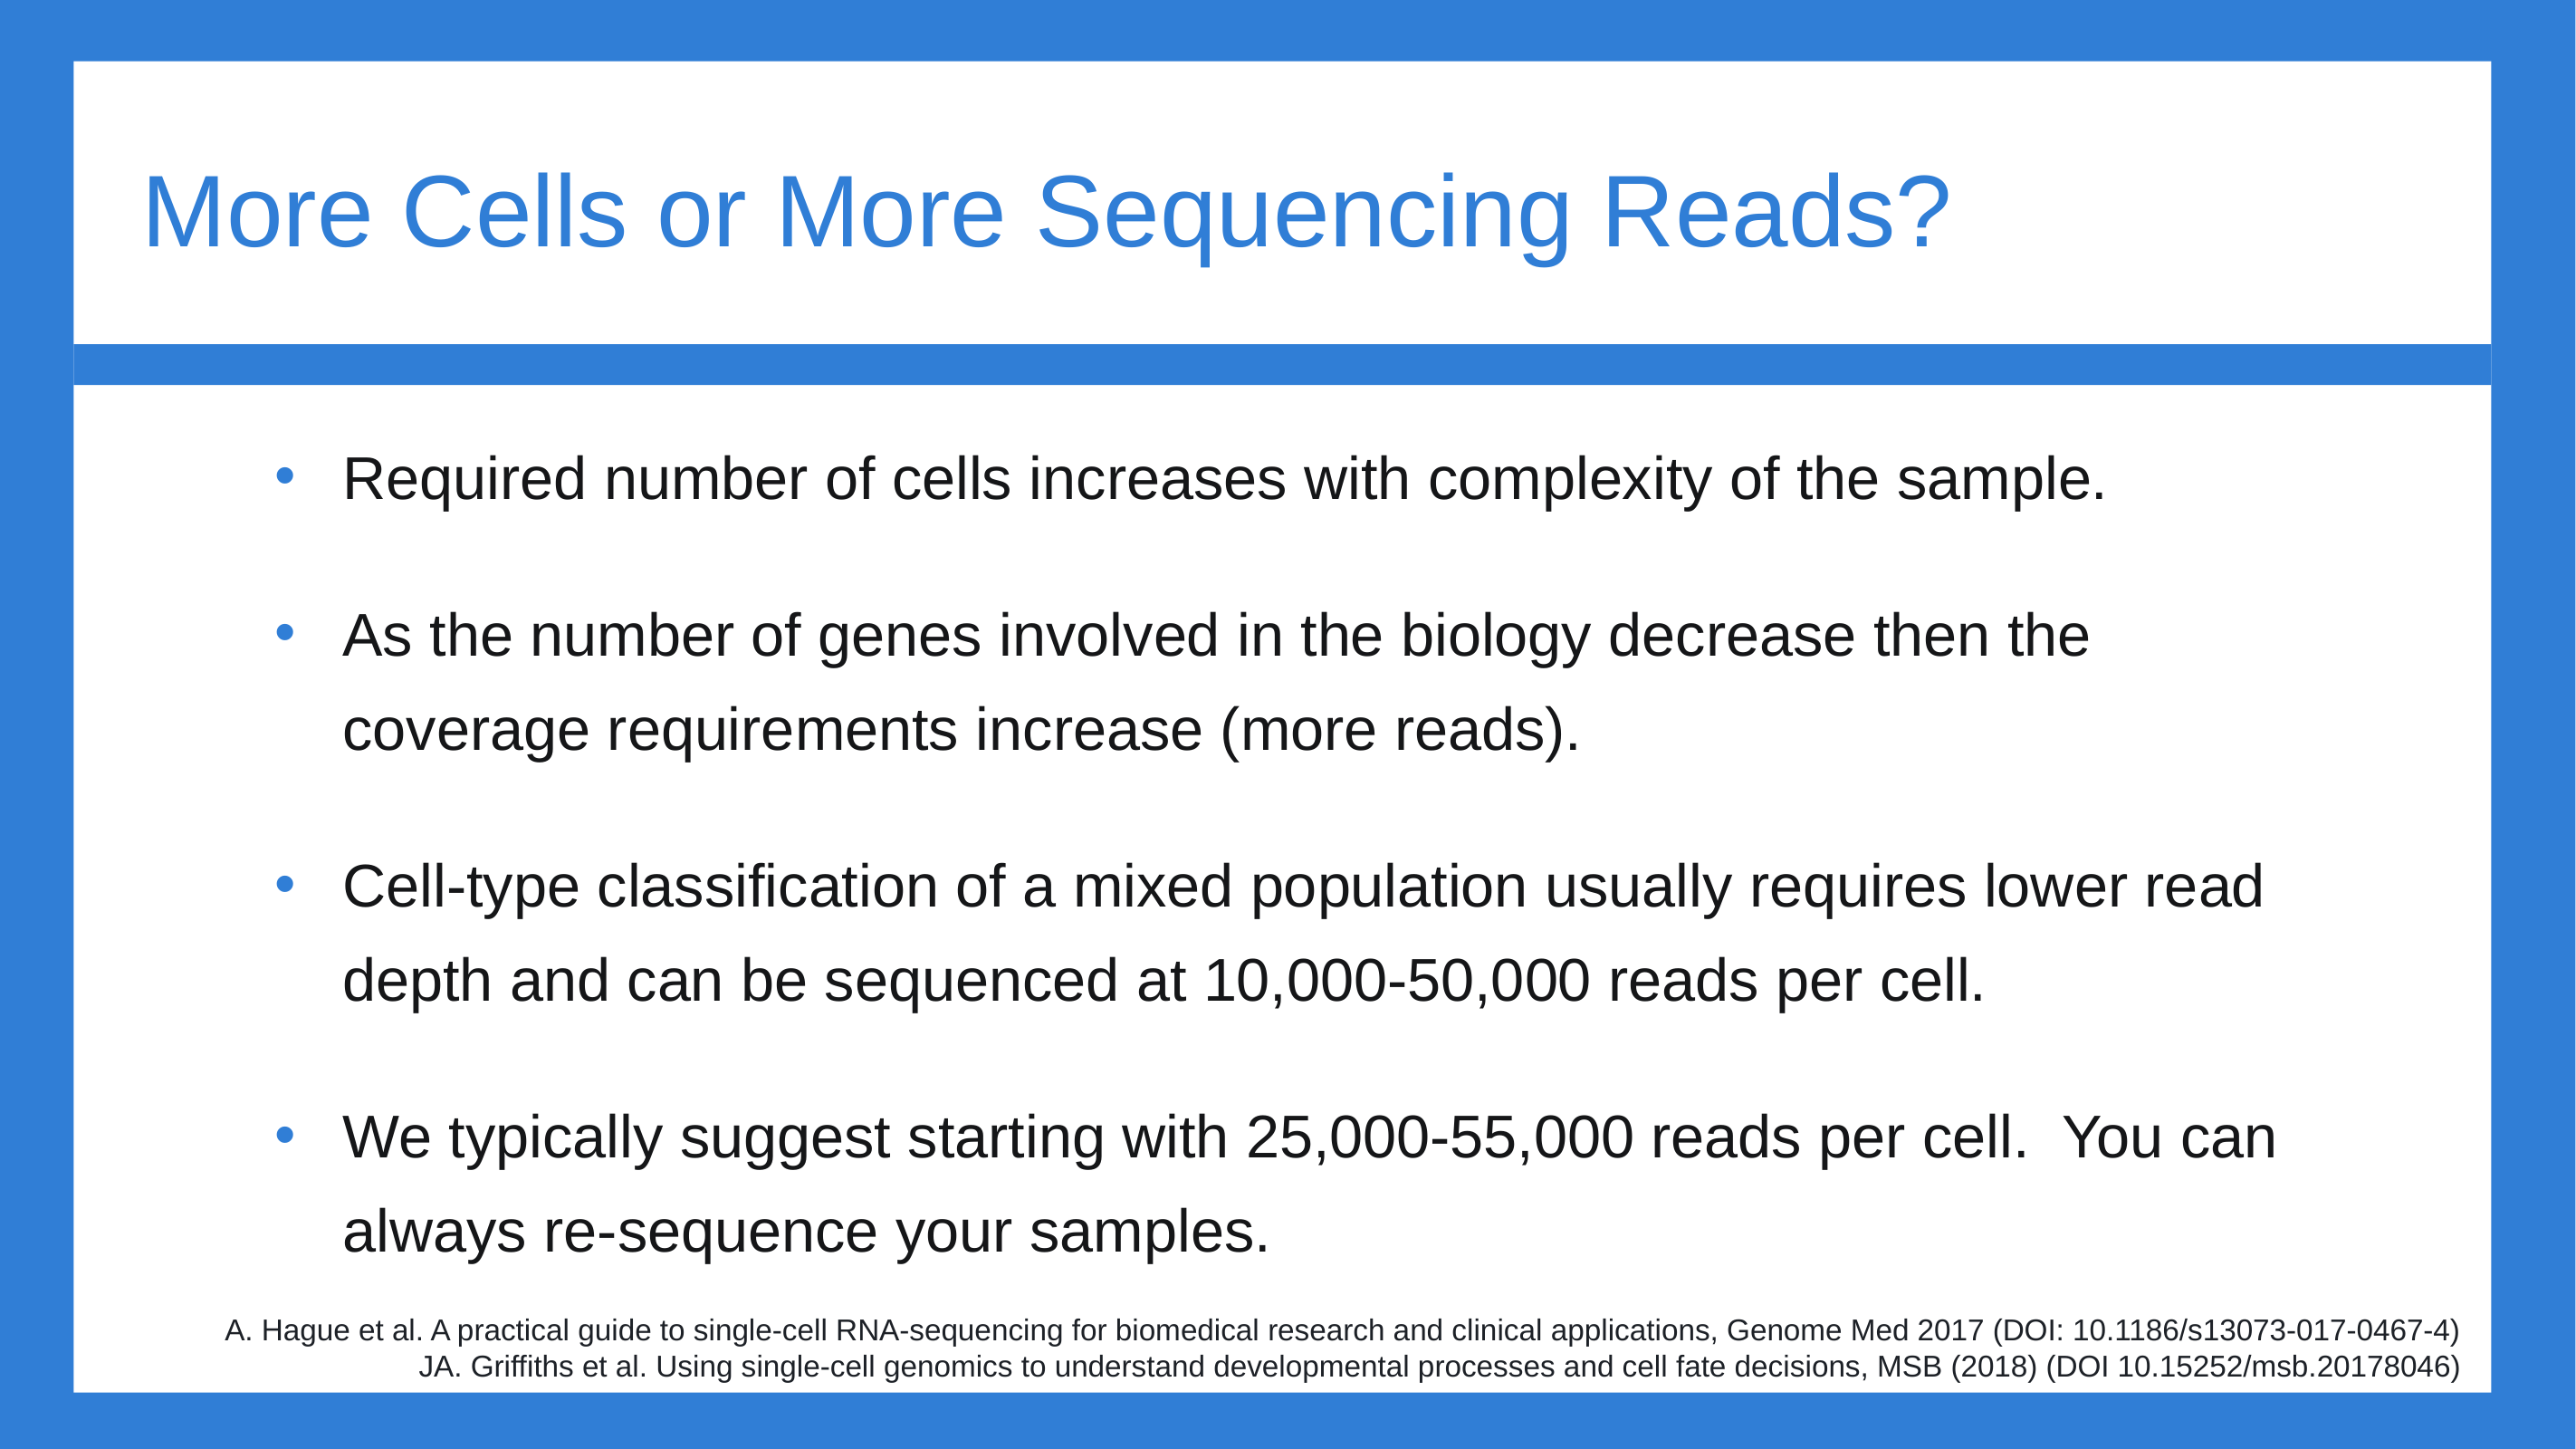

# More Cells or More Sequencing Reads?
Required number of cells increases with complexity of the sample.

As the number of genes involved in the biology decrease then the coverage requirements increase (more reads).

Cell-type classification of a mixed population usually requires lower read depth and can be sequenced at 10,000-50,000 reads per cell.

We typically suggest starting with 25,000-55,000 reads per cell.  You can always re-sequence your samples.
A. Hague et al. A practical guide to single-cell RNA-sequencing for biomedical research and clinical applications, Genome Med 2017 (DOI: 10.1186/s13073-017-0467-4)
JA. Griffiths et al. Using single‐cell genomics to understand developmental processes and cell fate decisions, MSB (2018) (DOI 10.15252/msb.20178046)